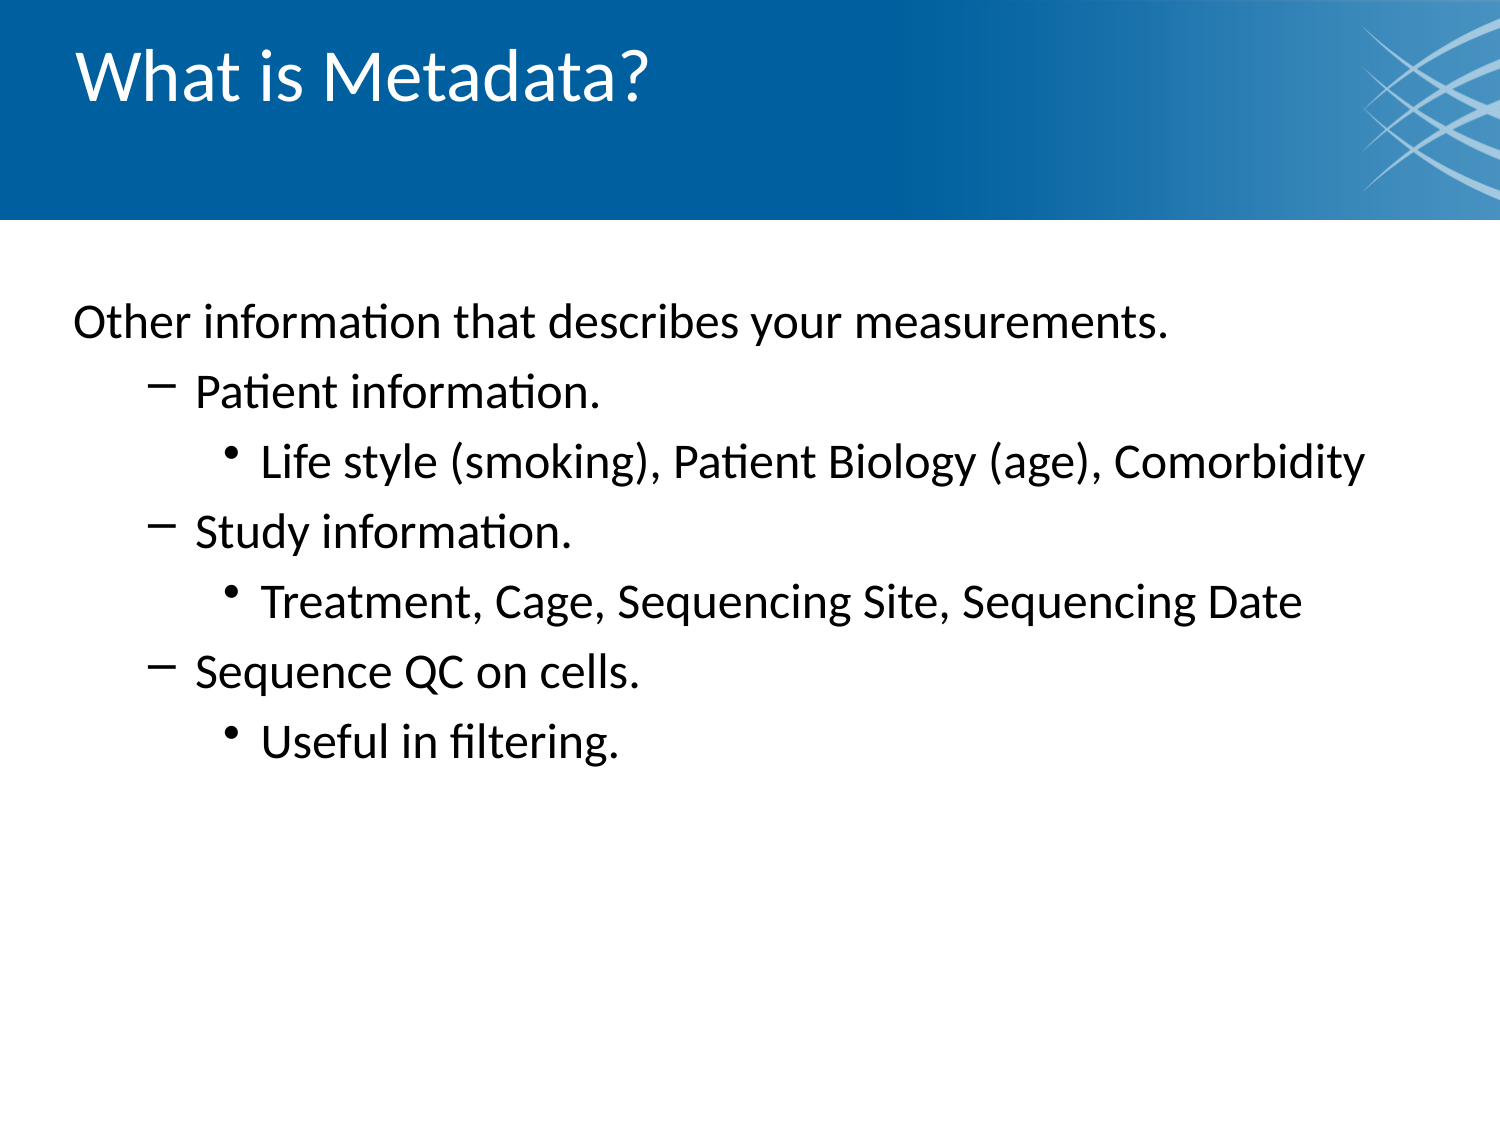

# What is Metadata?
Other information that describes your measurements.
Patient information.
Life style (smoking), Patient Biology (age), Comorbidity
Study information.
Treatment, Cage, Sequencing Site, Sequencing Date
Sequence QC on cells.
Useful in filtering.